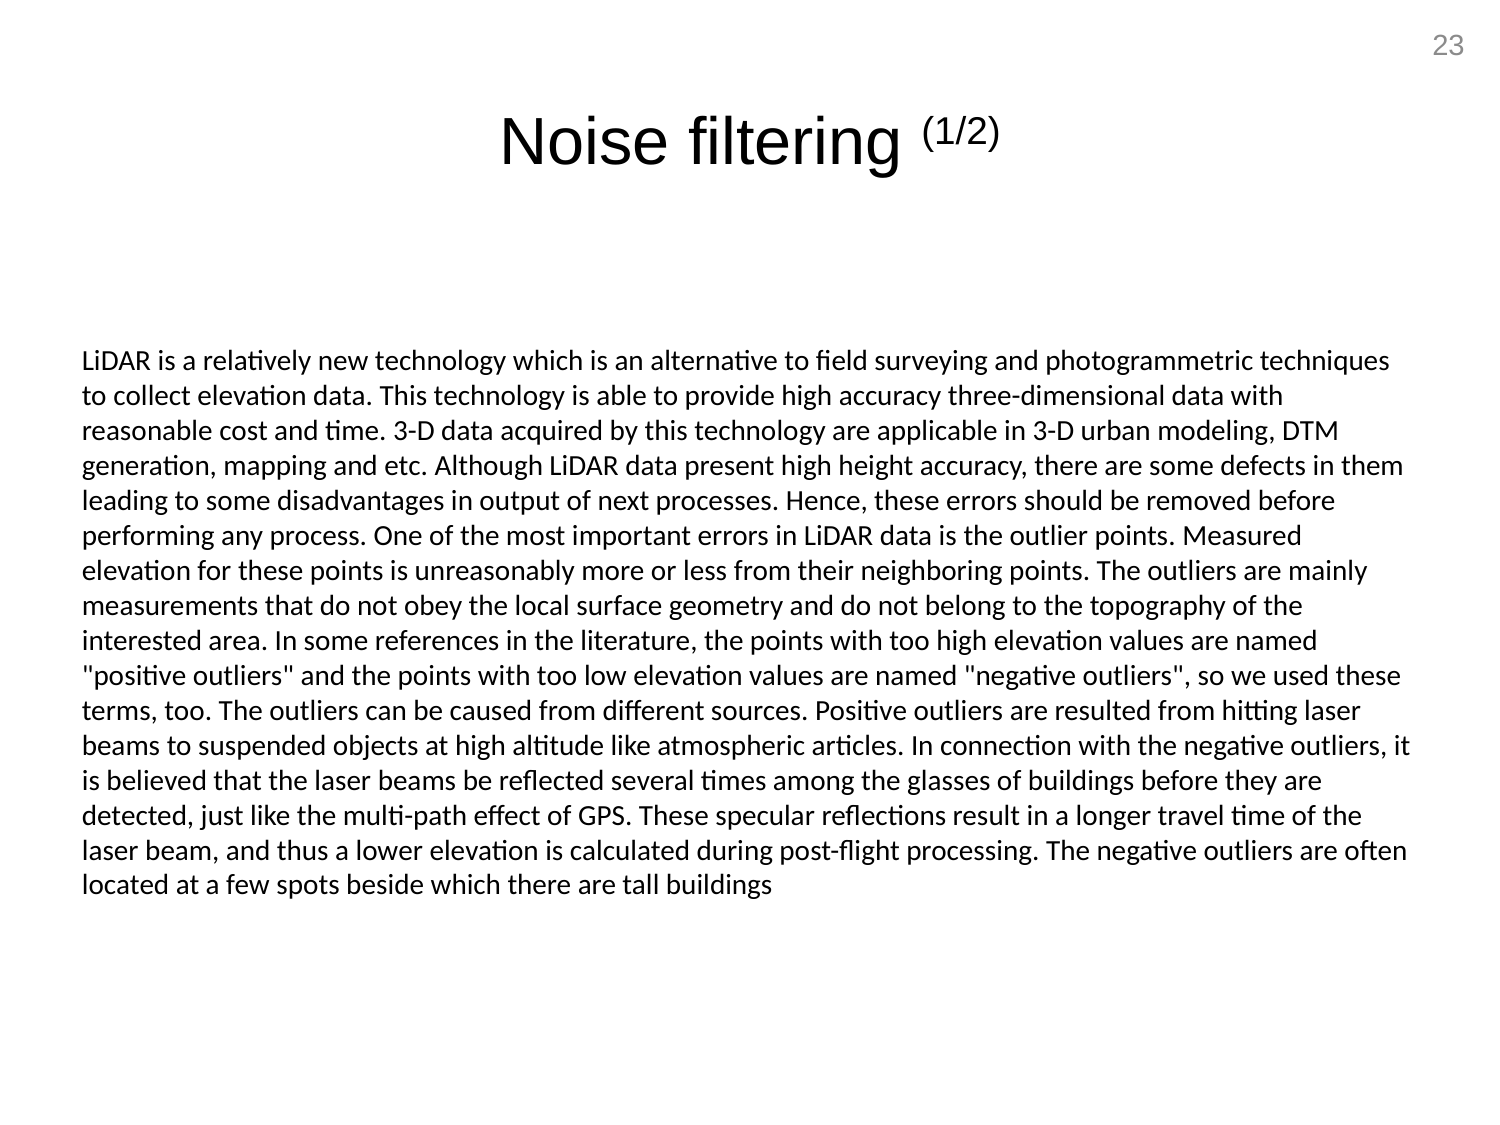

23
# Noise filtering (1/2)
LiDAR is a relatively new technology which is an alternative to field surveying and photogrammetric techniques to collect elevation data. This technology is able to provide high accuracy three-dimensional data with reasonable cost and time. 3-D data acquired by this technology are applicable in 3-D urban modeling, DTM generation, mapping and etc. Although LiDAR data present high height accuracy, there are some defects in them leading to some disadvantages in output of next processes. Hence, these errors should be removed before performing any process. One of the most important errors in LiDAR data is the outlier points. Measured elevation for these points is unreasonably more or less from their neighboring points. The outliers are mainly measurements that do not obey the local surface geometry and do not belong to the topography of the interested area. In some references in the literature, the points with too high elevation values are named "positive outliers" and the points with too low elevation values are named "negative outliers", so we used these terms, too. The outliers can be caused from different sources. Positive outliers are resulted from hitting laser beams to suspended objects at high altitude like atmospheric articles. In connection with the negative outliers, it is believed that the laser beams be reflected several times among the glasses of buildings before they are detected, just like the multi-path effect of GPS. These specular reflections result in a longer travel time of the laser beam, and thus a lower elevation is calculated during post-flight processing. The negative outliers are often located at a few spots beside which there are tall buildings